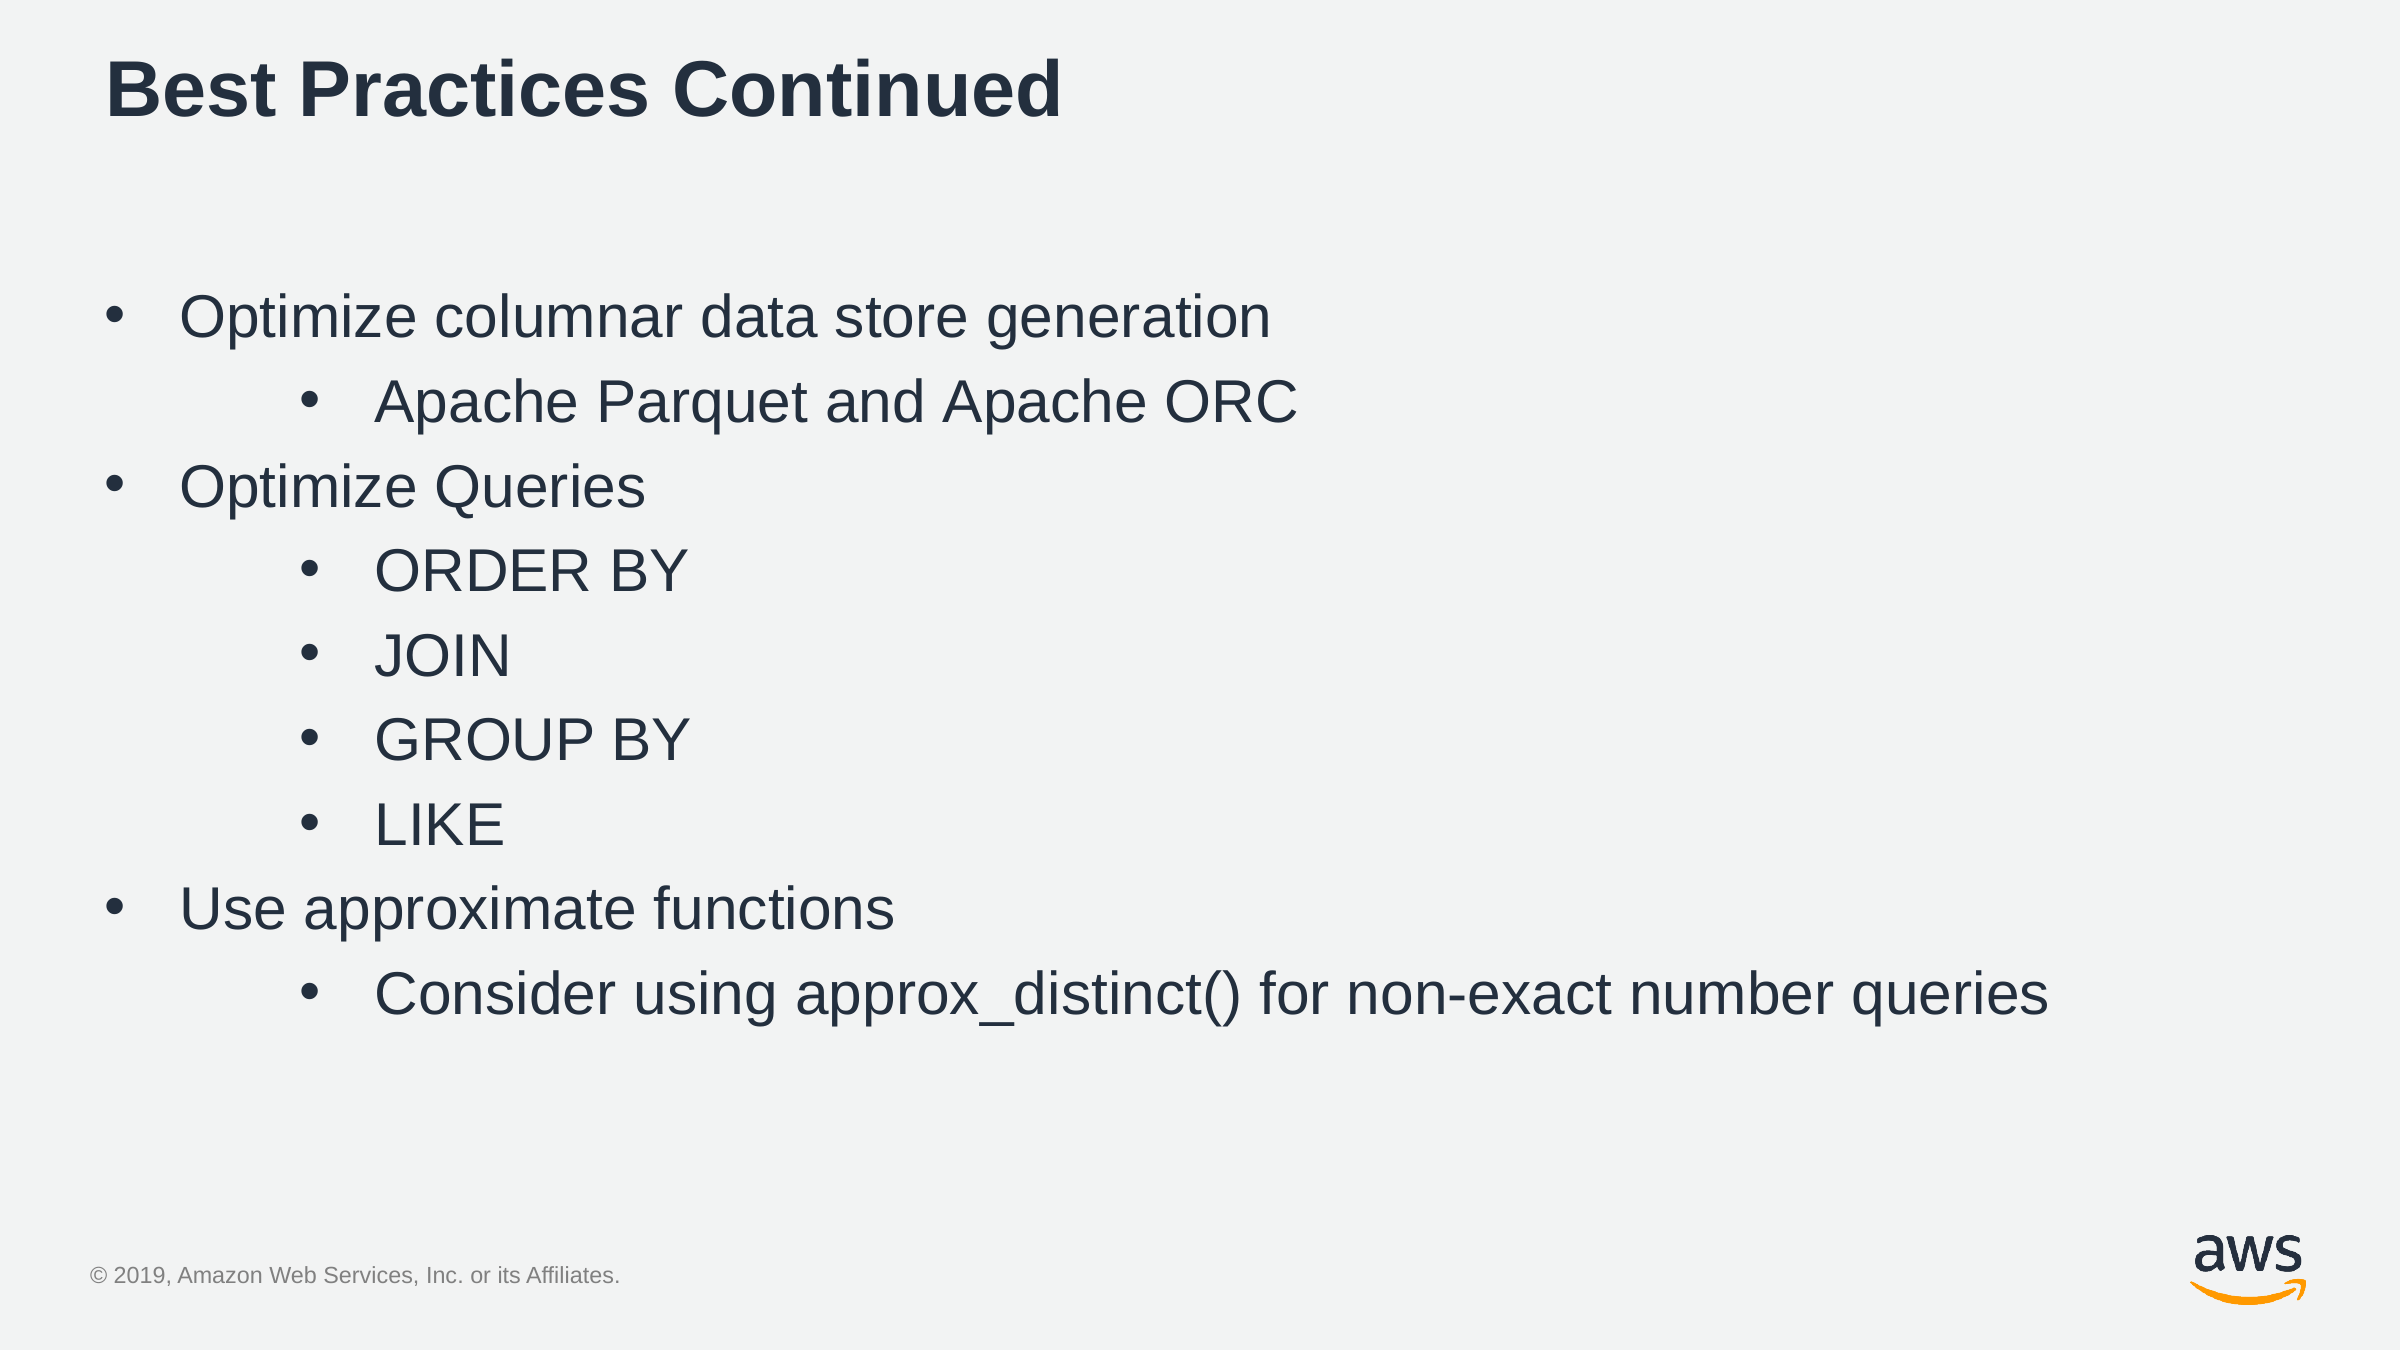

# Best Practices Continued
Optimize columnar data store generation
Apache Parquet and Apache ORC
Optimize Queries
ORDER BY
JOIN
GROUP BY
LIKE
Use approximate functions
Consider using approx_distinct() for non-exact number queries